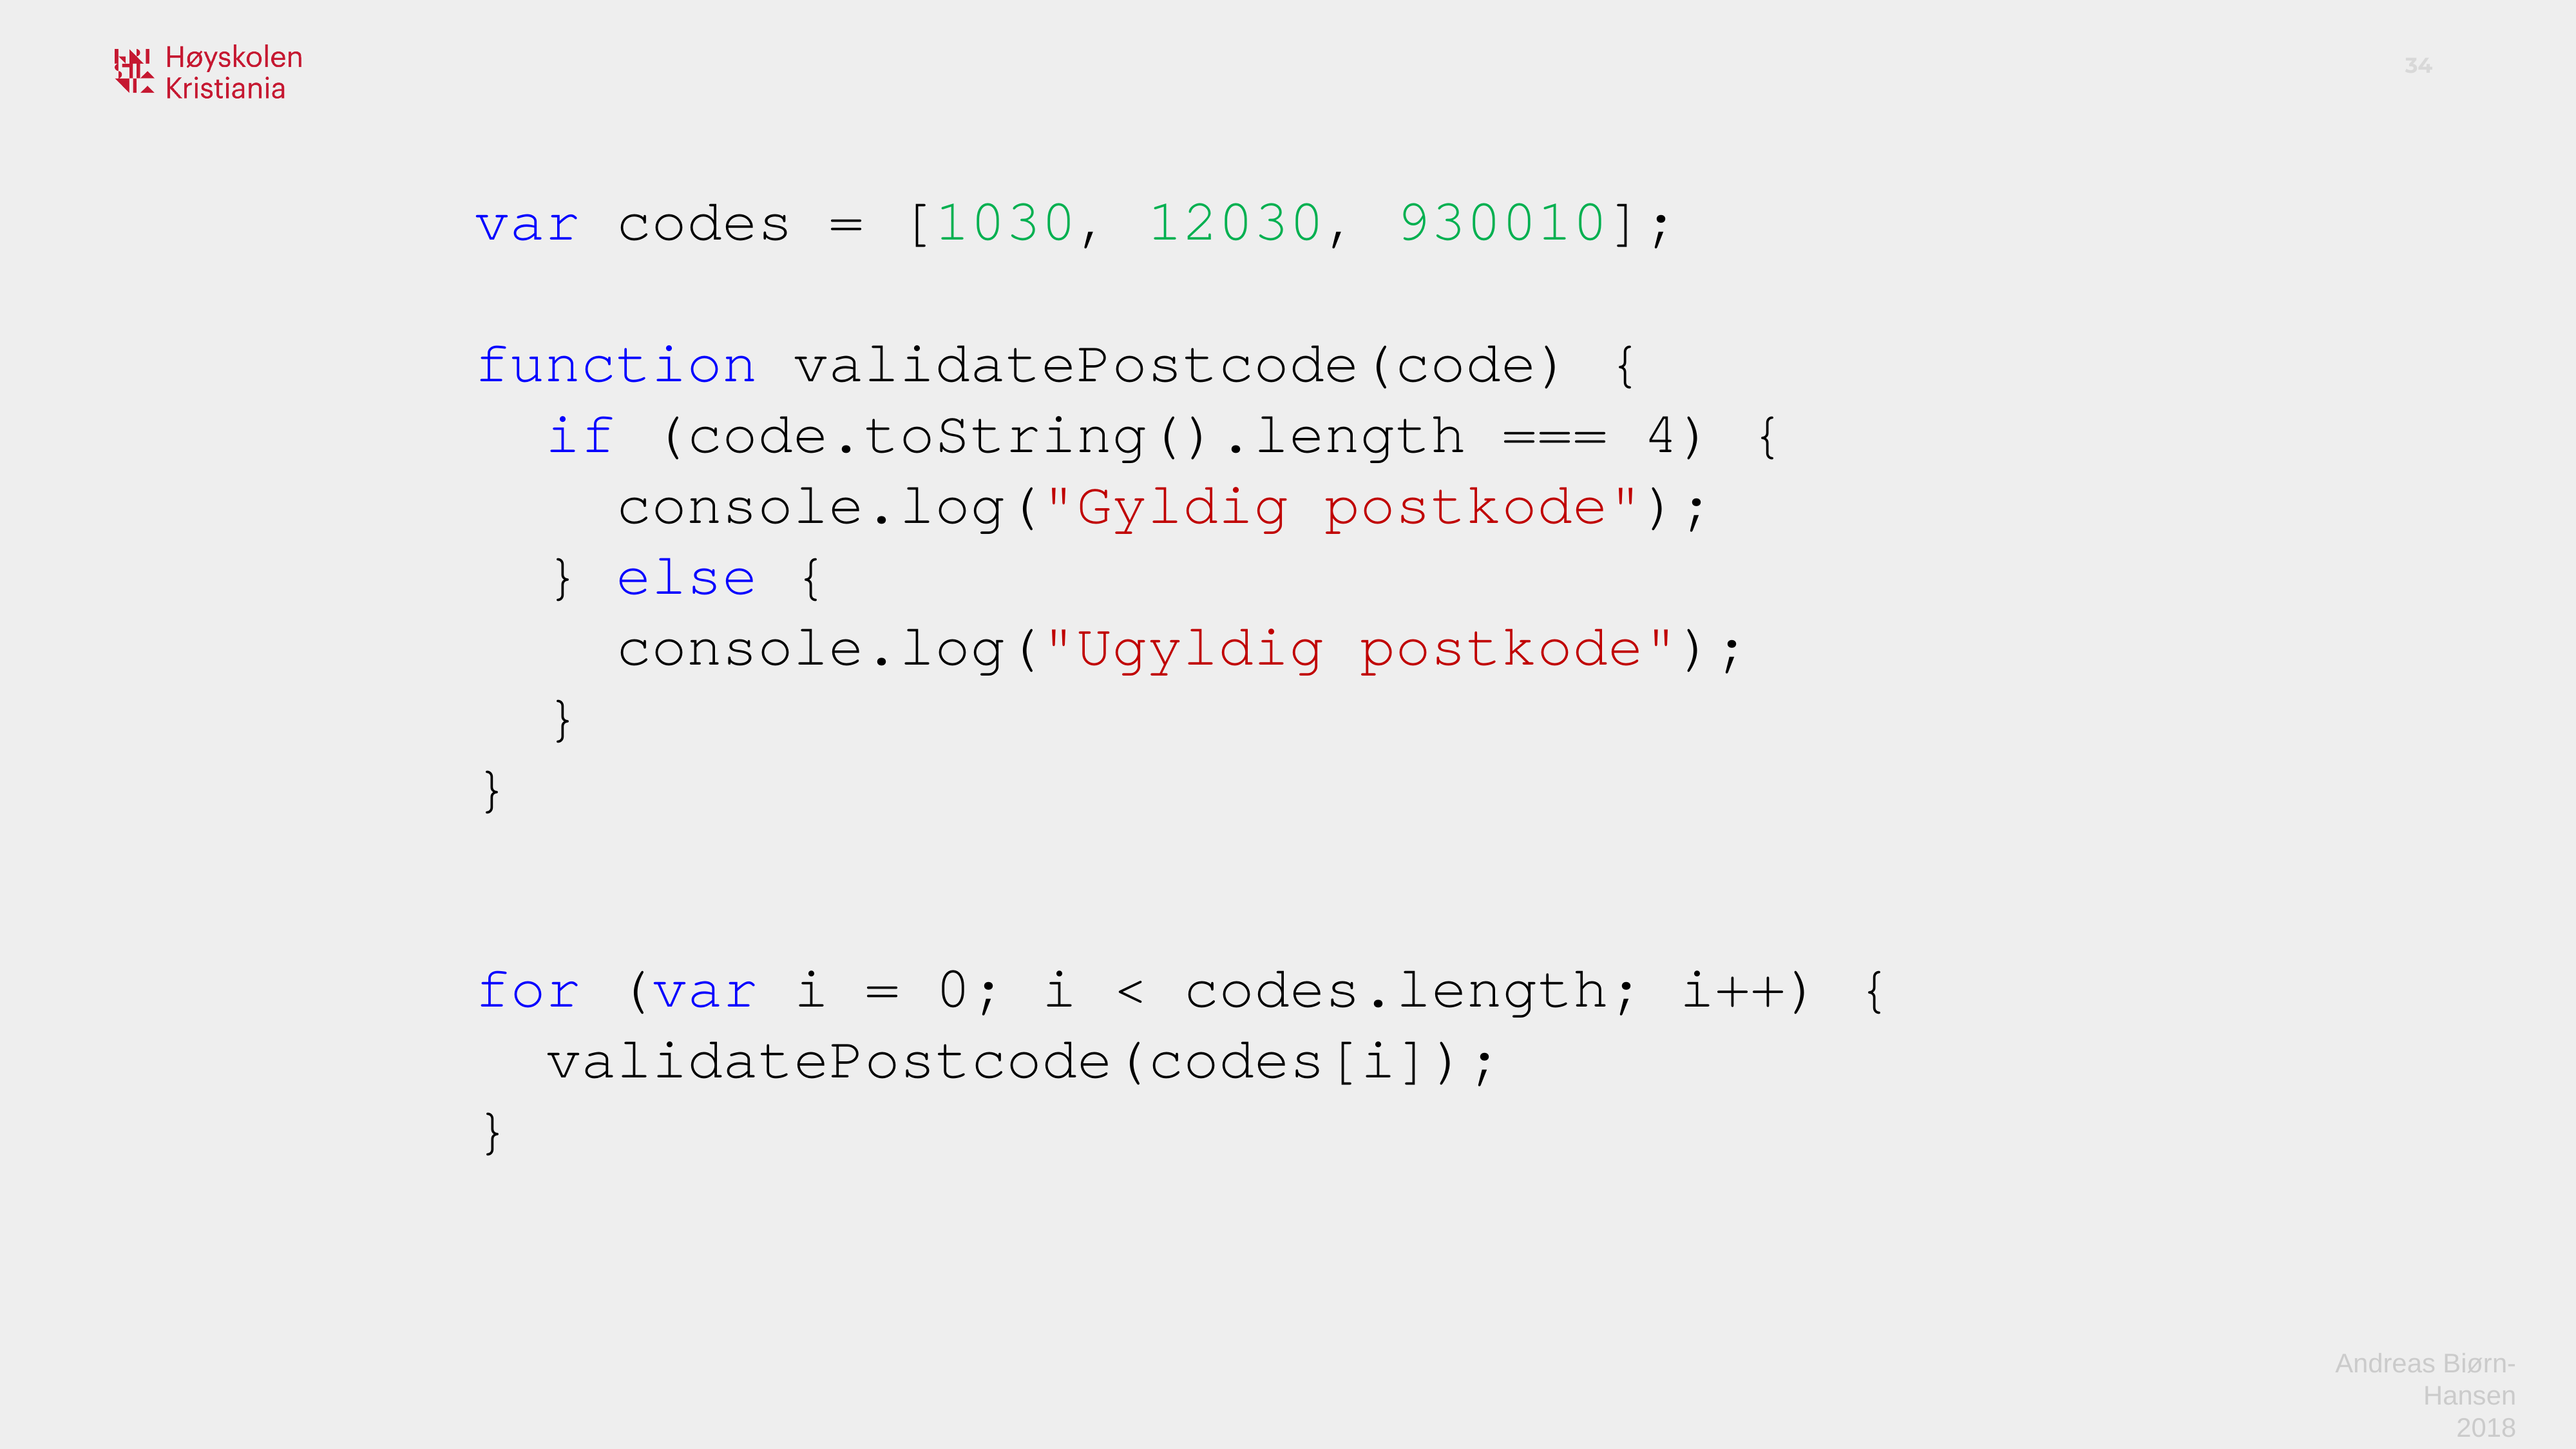

var codes = [1030, 12030, 930010];

function validatePostcode(code) {
  if (code.toString().length === 4) {
    console.log("Gyldig postkode");
  } else {
    console.log("Ugyldig postkode");
  }
}
for (var i = 0; i < codes.length; i++) {
  validatePostcode(codes[i]);
}